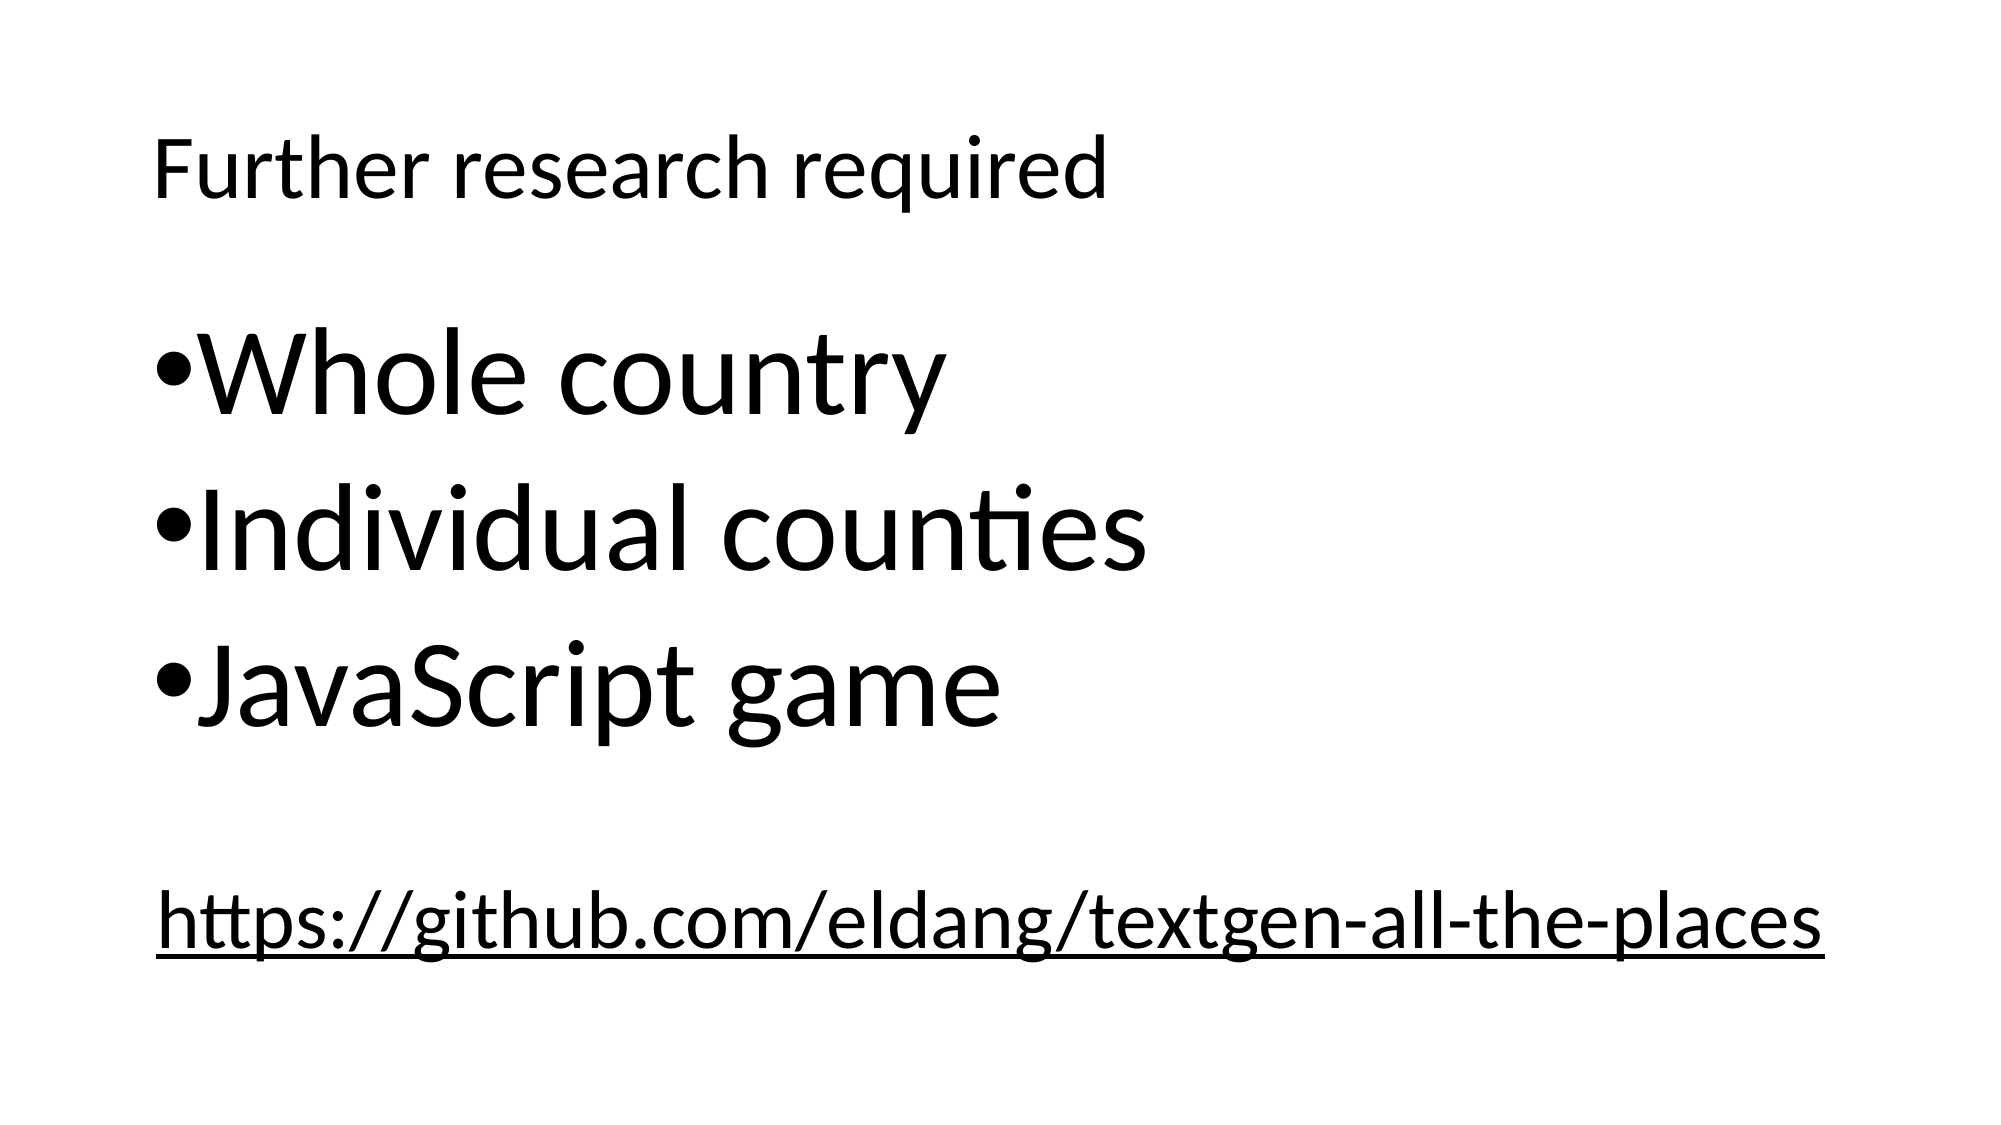

# Further research required
Whole country
Individual counties
JavaScript game

https://github.com/eldang/textgen-all-the-places